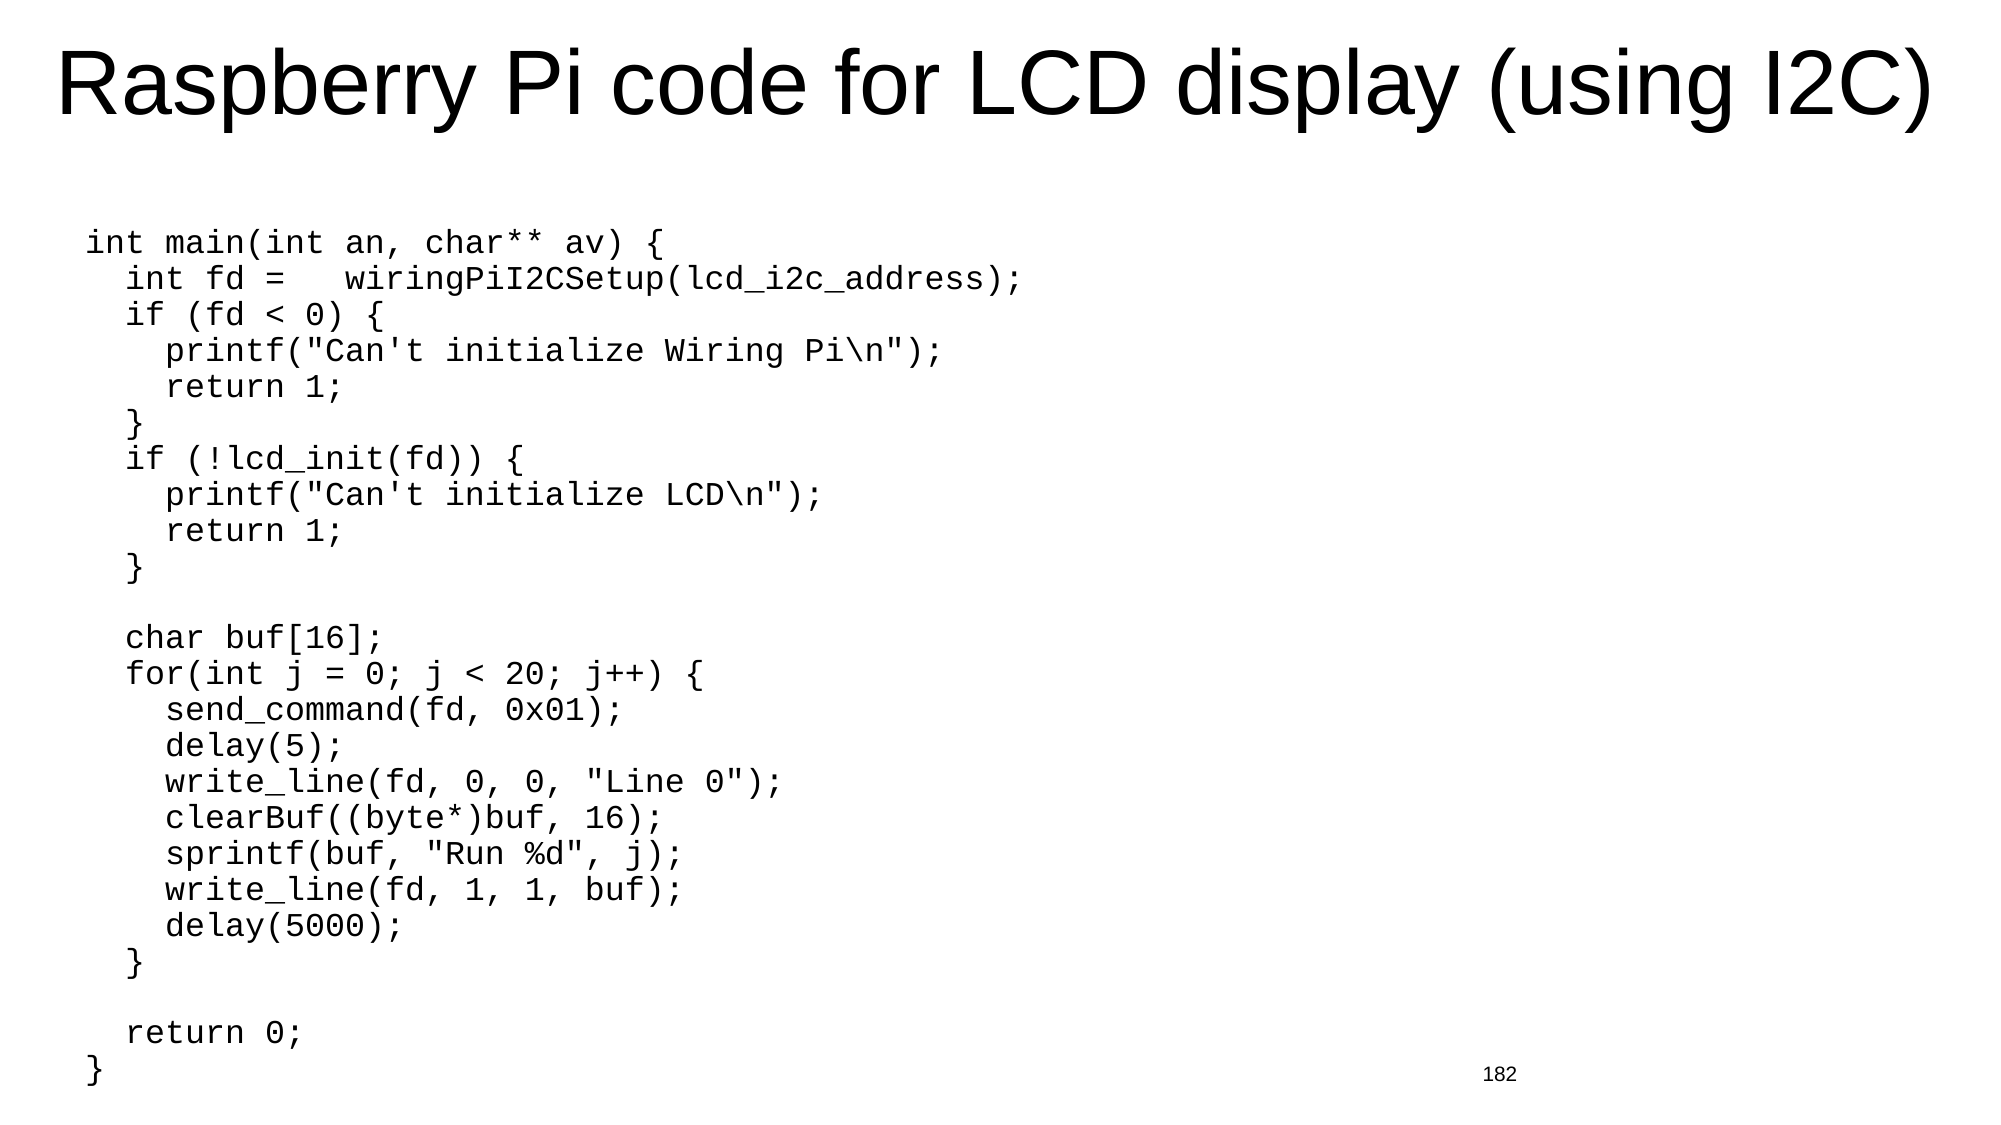

# Raspberry Pi code for LCD display (using I2C)
int main(int an, char** av) {
  int fd =   wiringPiI2CSetup(lcd_i2c_address);
  if (fd < 0) {
    printf("Can't initialize Wiring Pi\n");
    return 1;
  }
  if (!lcd_init(fd)) {
    printf("Can't initialize LCD\n");
    return 1;
  }

  char buf[16];
  for(int j = 0; j < 20; j++) {
    send_command(fd, 0x01);
    delay(5);
    write_line(fd, 0, 0, "Line 0");
    clearBuf((byte*)buf, 16);
    sprintf(buf, "Run %d", j);
    write_line(fd, 1, 1, buf);
    delay(5000);
  }

  return 0;
}
182